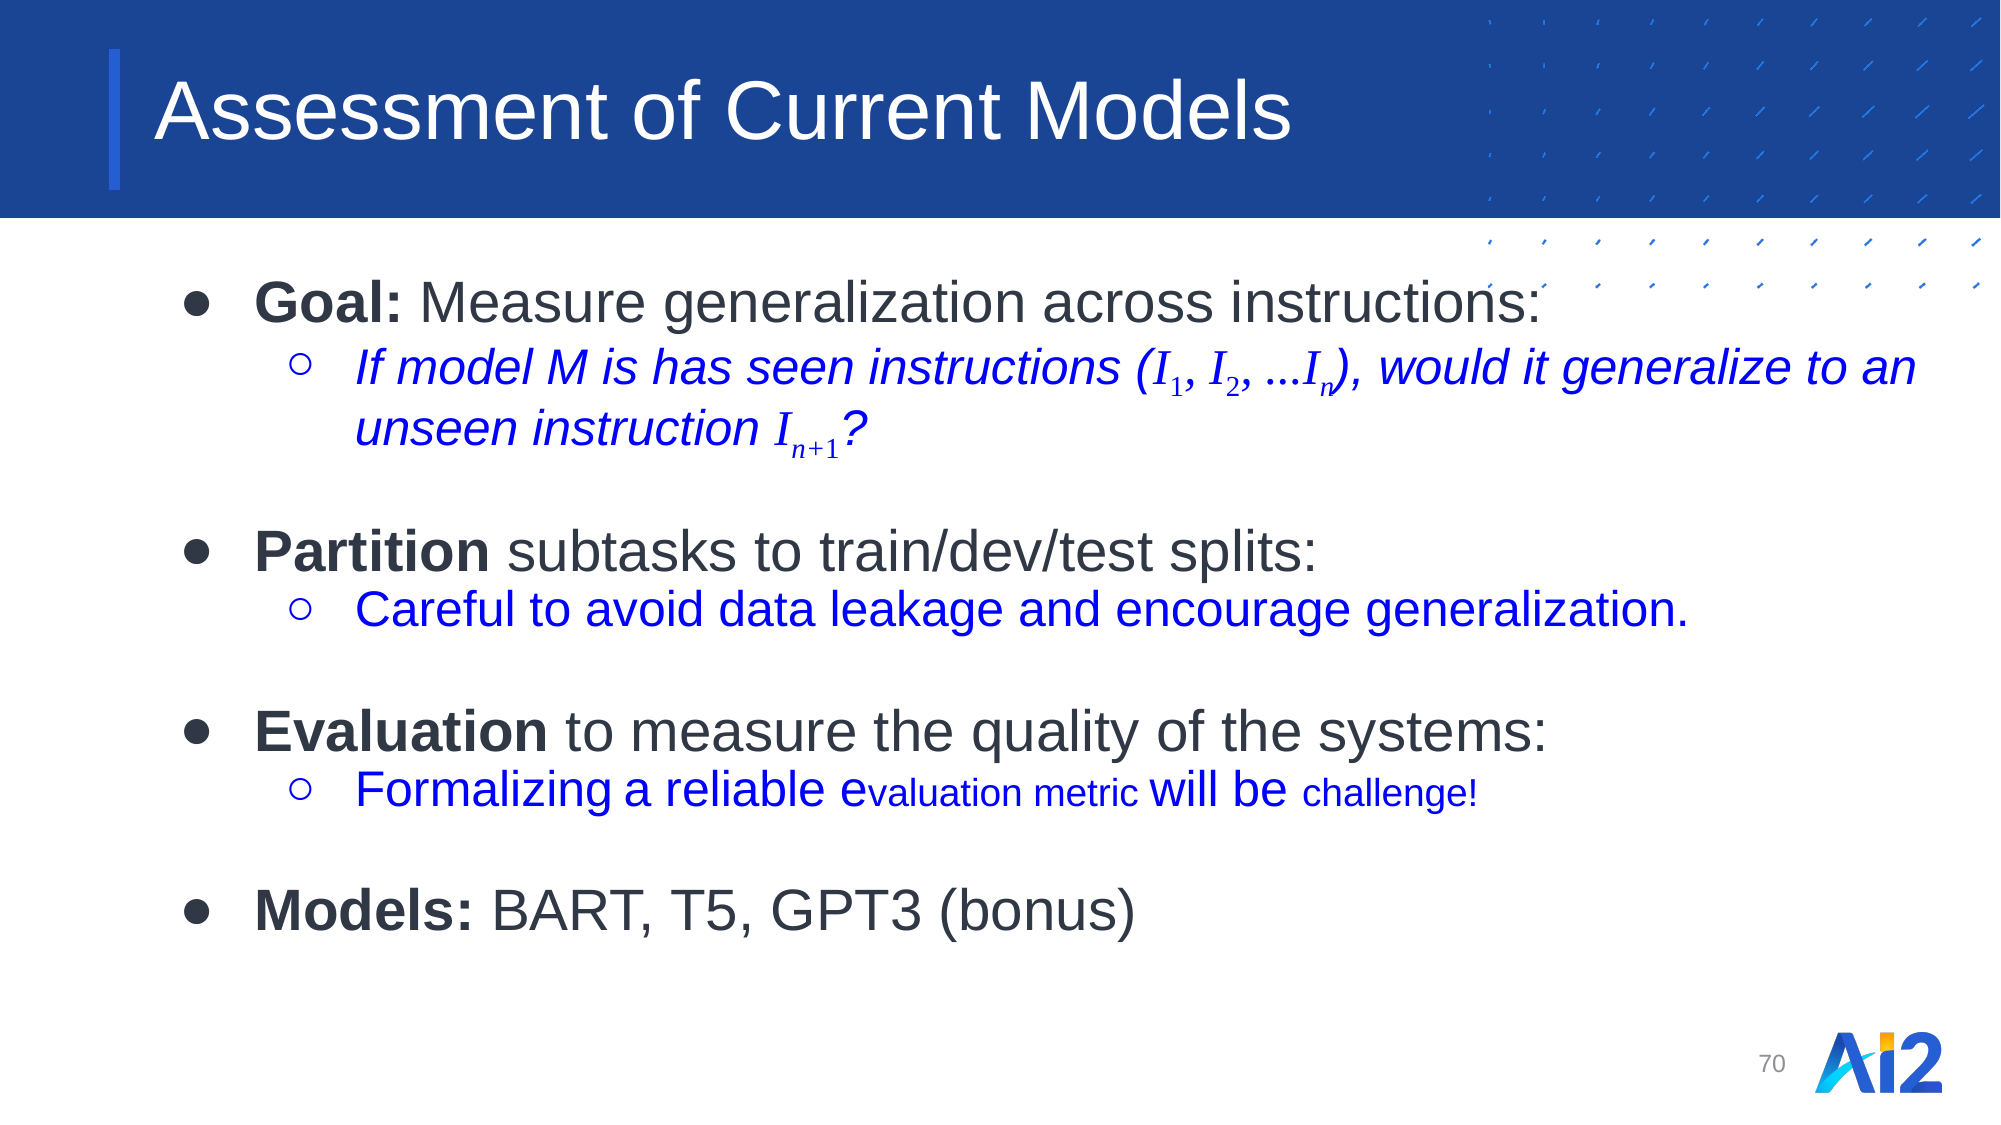

# Assessment of Current Models

Goal: Measure generalization across instructions:
If model M is has seen instructions (I1, I2, ...In), would it generalize to an unseen instruction In+1?

Partition subtasks to train/dev/test splits:
Careful to avoid data leakage and encourage generalization.

Evaluation to measure the quality of the systems:
Formalizing a reliable evaluation metric will be challenge!

Models: BART, T5, GPT3 (bonus)

70